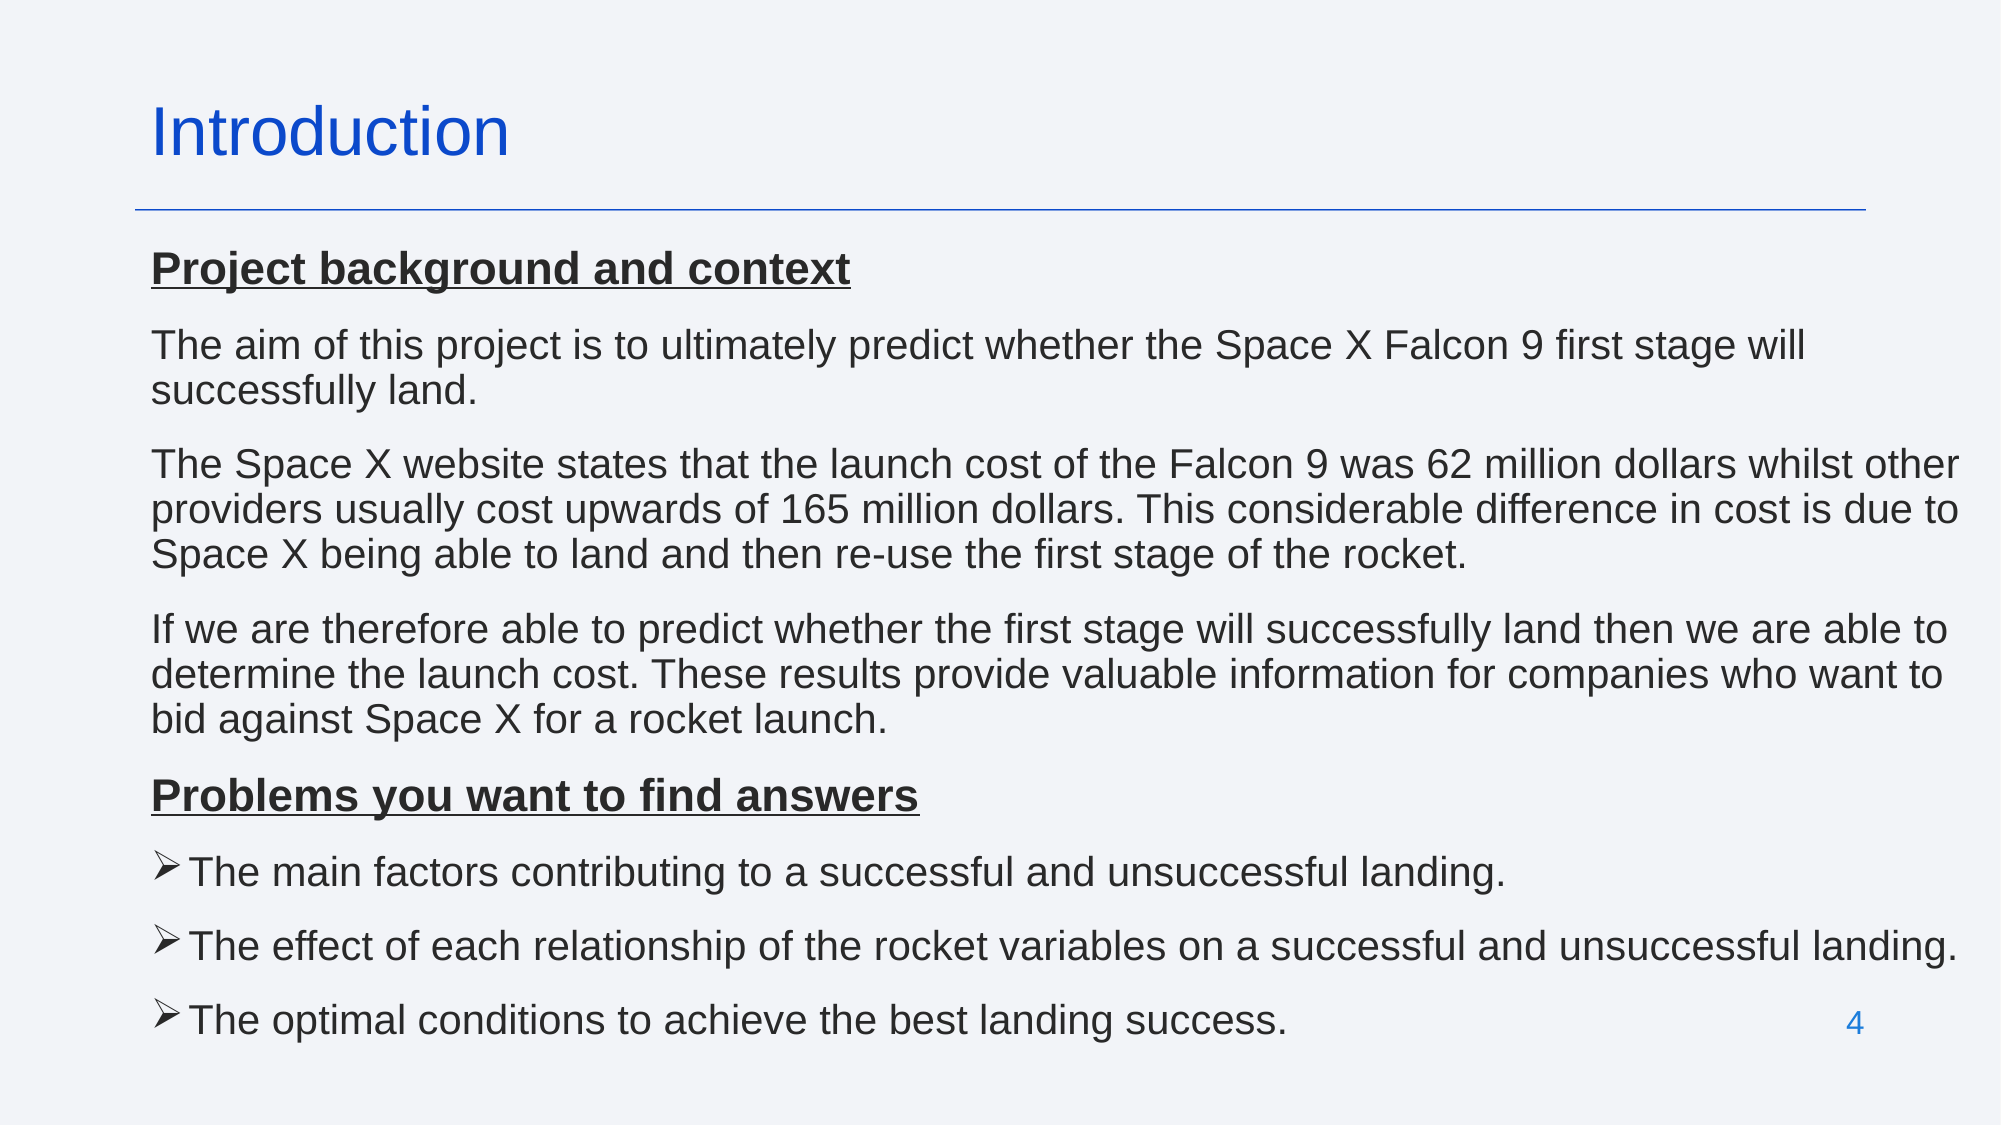

Introduction
Project background and context
The aim of this project is to ultimately predict whether the Space X Falcon 9 first stage will successfully land.
The Space X website states that the launch cost of the Falcon 9 was 62 million dollars whilst other providers usually cost upwards of 165 million dollars. This considerable difference in cost is due to Space X being able to land and then re-use the first stage of the rocket.
If we are therefore able to predict whether the first stage will successfully land then we are able to determine the launch cost. These results provide valuable information for companies who want to bid against Space X for a rocket launch.
Problems you want to find answers
The main factors contributing to a successful and unsuccessful landing.
The effect of each relationship of the rocket variables on a successful and unsuccessful landing.
The optimal conditions to achieve the best landing success.
4